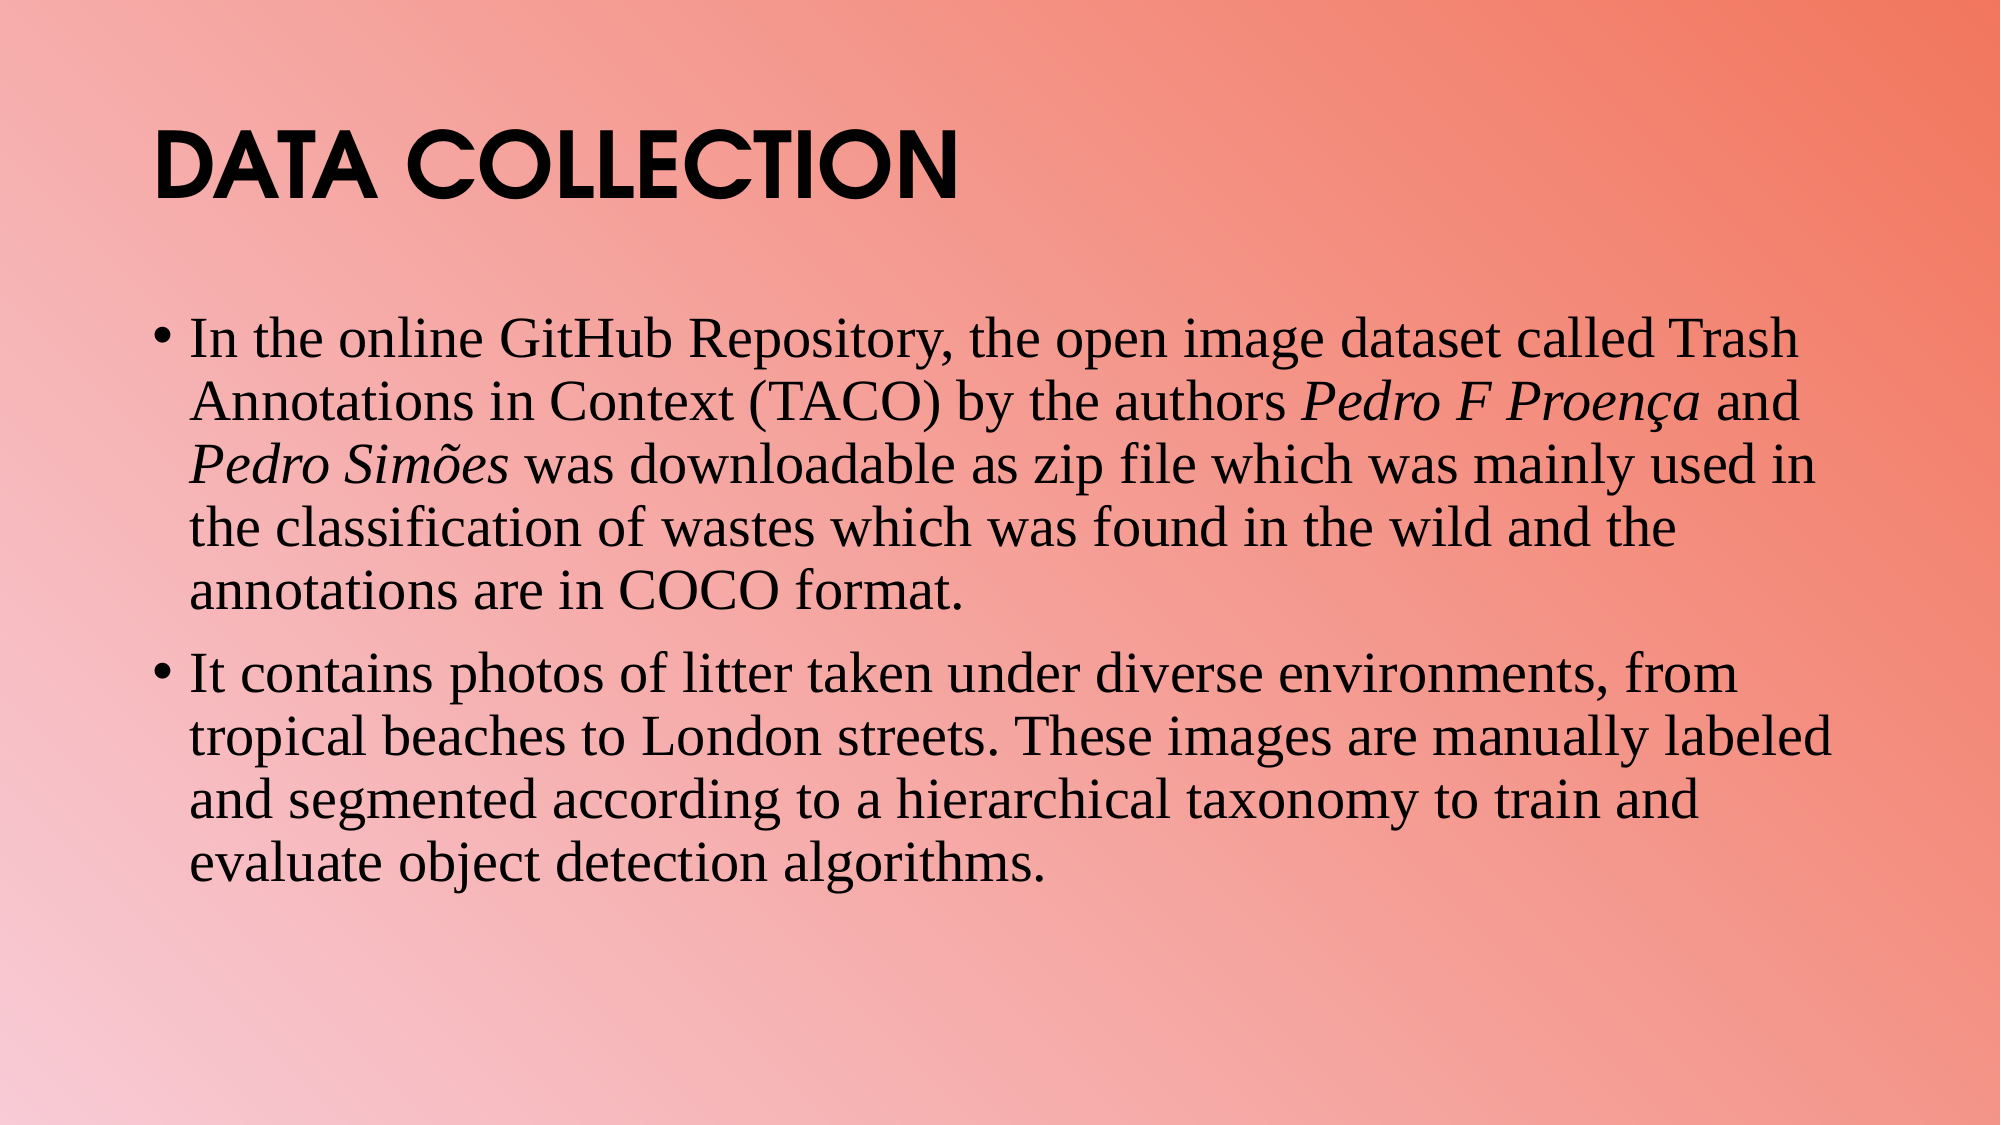

# DATA COLLECTION
In the online GitHub Repository, the open image dataset called Trash Annotations in Context (TACO) by the authors Pedro F Proença and Pedro Simões was downloadable as zip file which was mainly used in the classification of wastes which was found in the wild and the annotations are in COCO format.
It contains photos of litter taken under diverse environments, from tropical beaches to London streets. These images are manually labeled and segmented according to a hierarchical taxonomy to train and evaluate object detection algorithms.